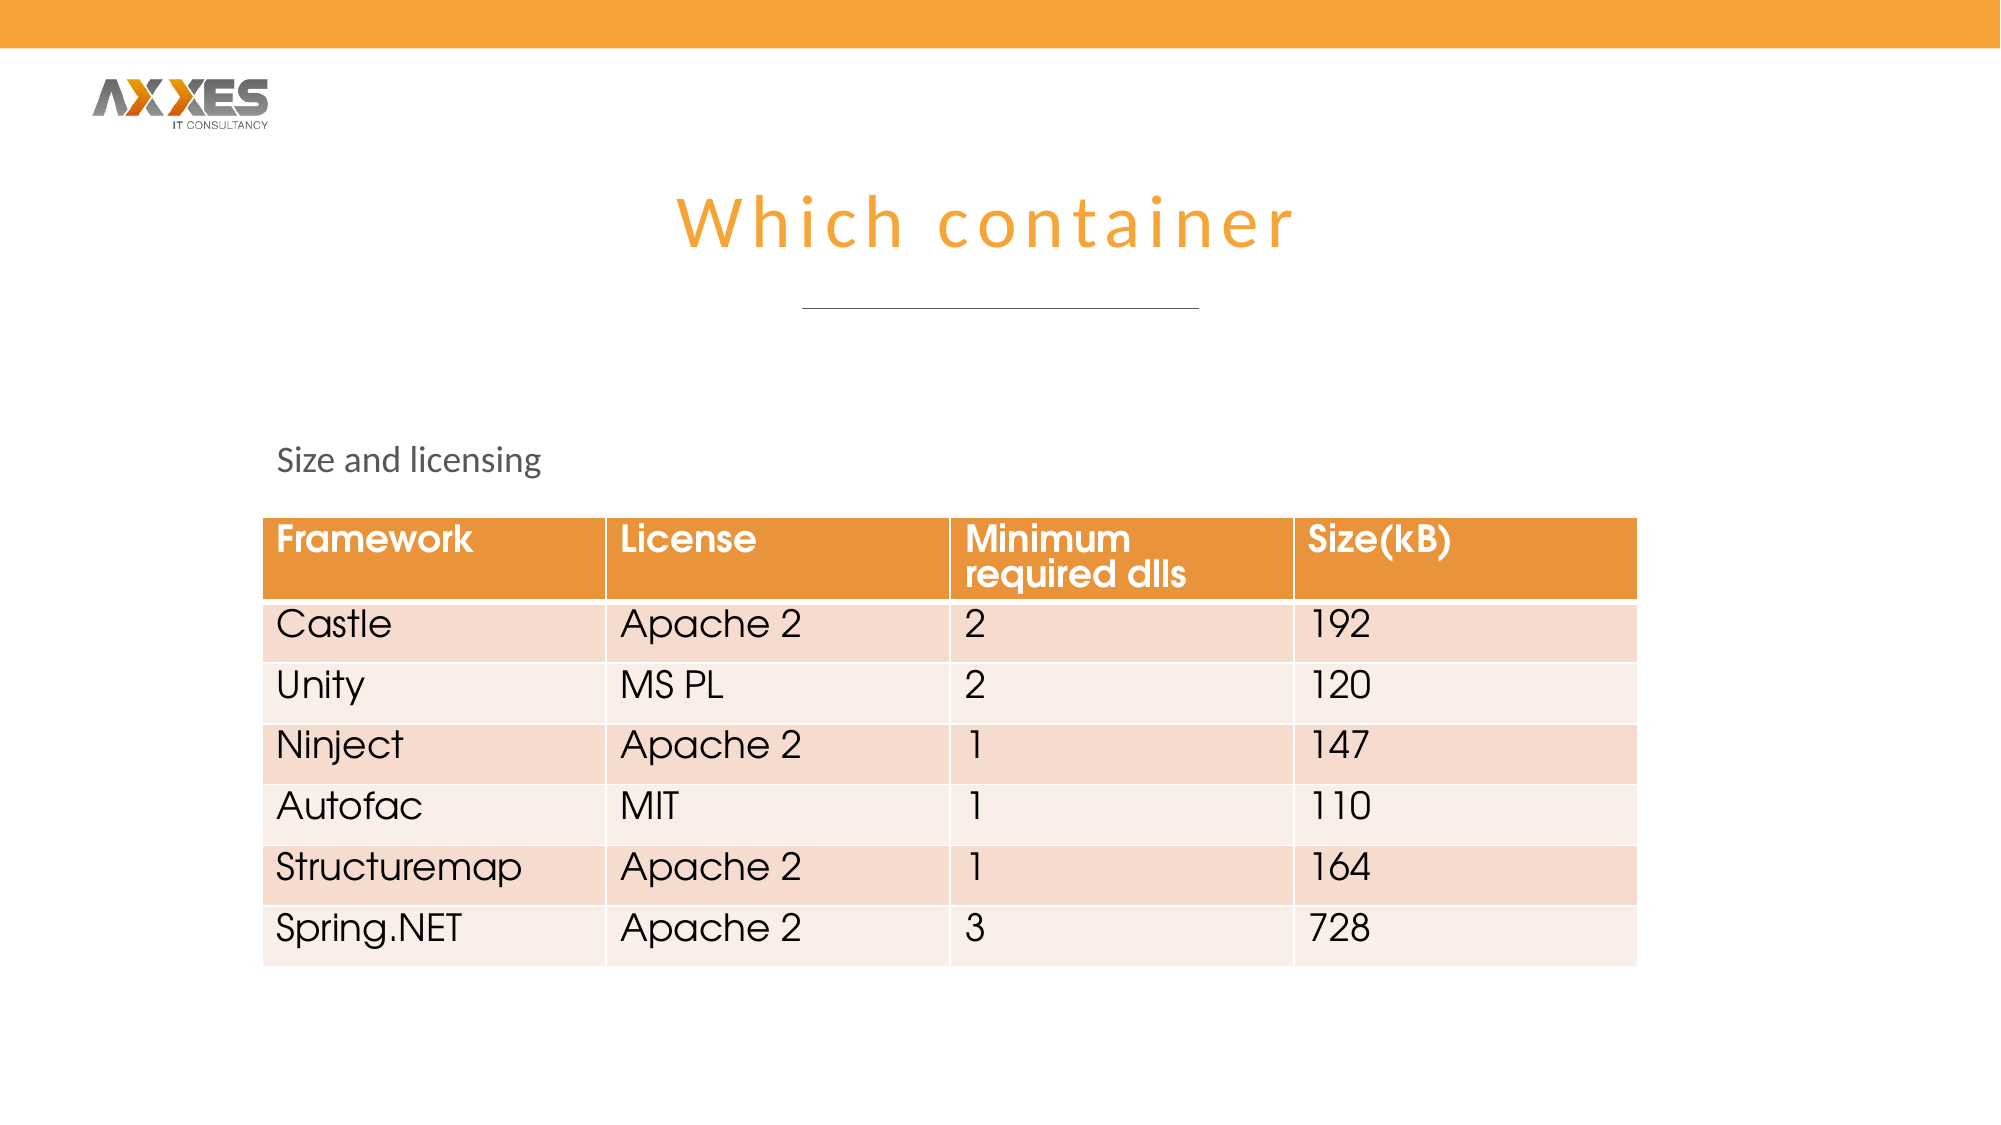

# Which container
Size and licensing

| Framework | License | Minimum required dlls | Size(kB) |
| --- | --- | --- | --- |
| Castle | Apache 2 | 2 | 192 |
| Unity | MS PL | 2 | 120 |
| Ninject | Apache 2 | 1 | 147 |
| Autofac | MIT | 1 | 110 |
| Structuremap | Apache 2 | 1 | 164 |
| Spring.NET | Apache 2 | 3 | 728 |